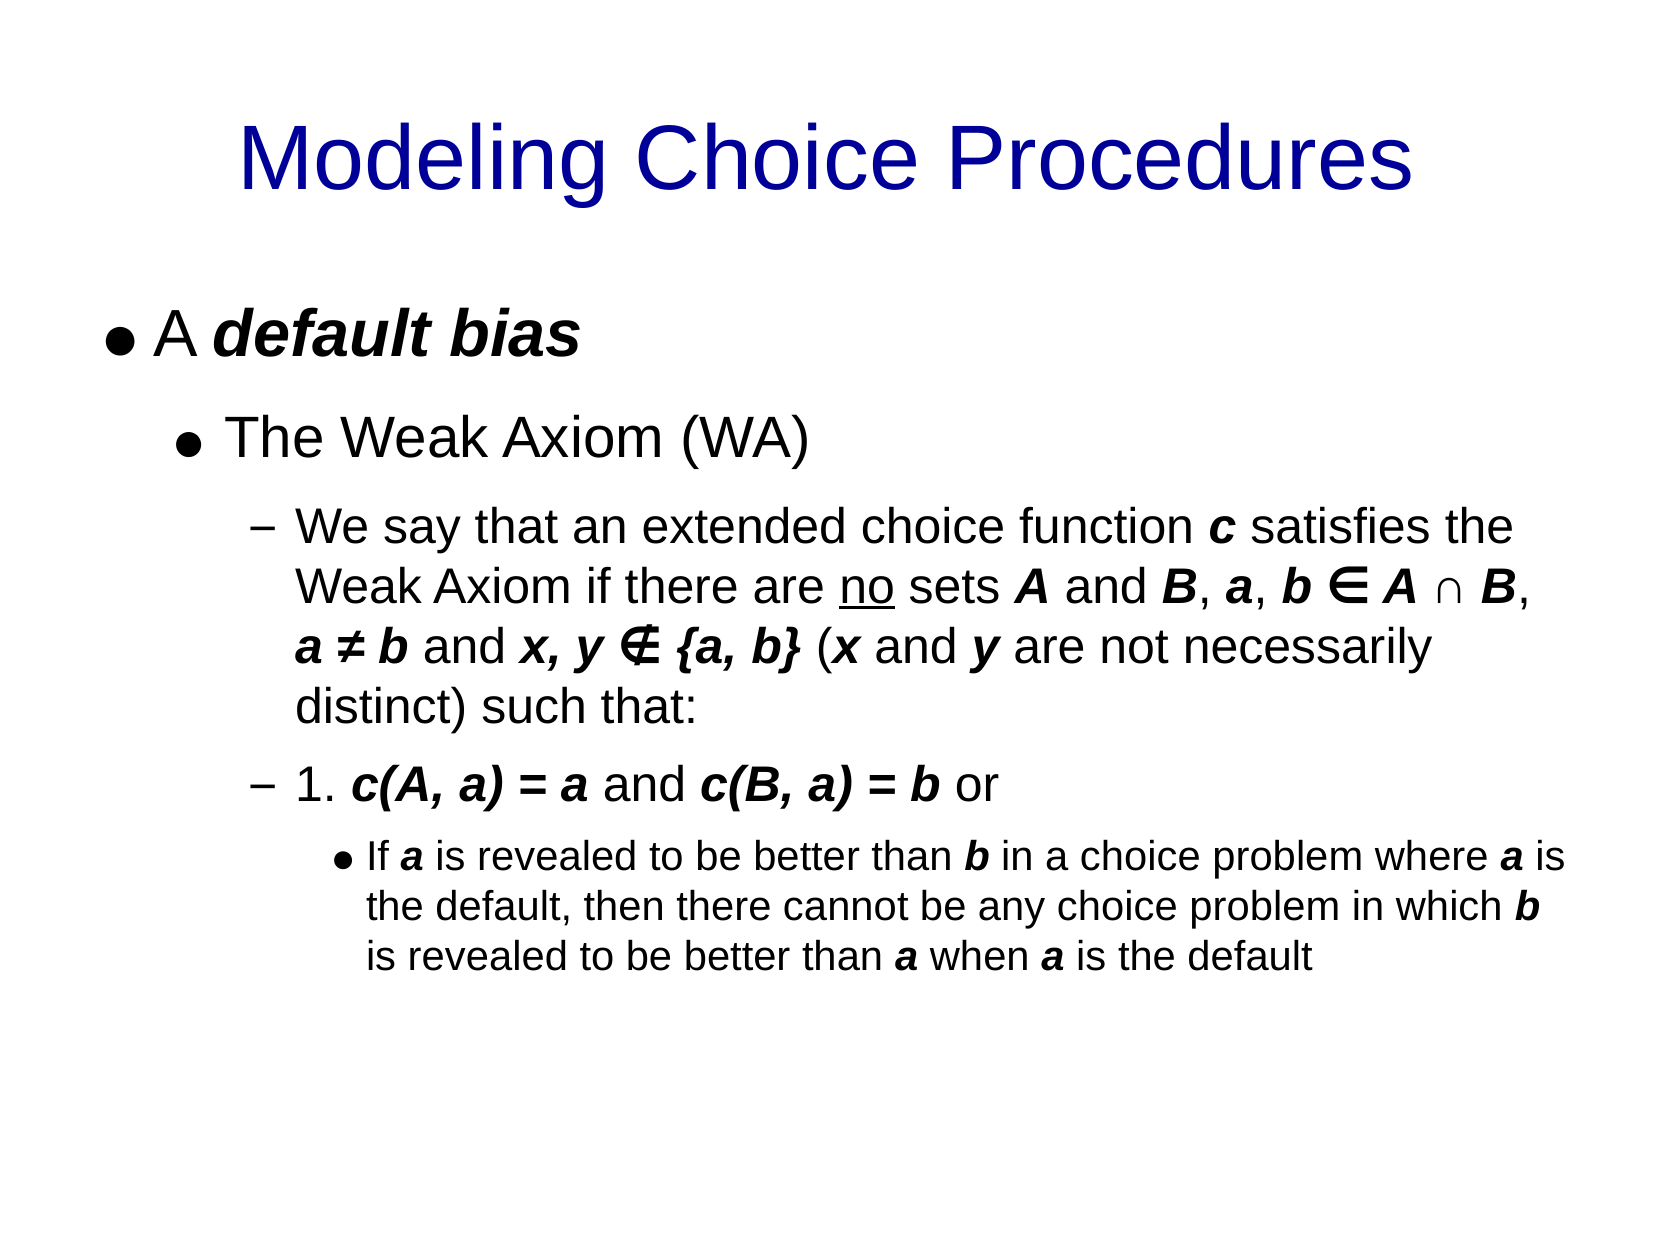

Modeling Choice Procedures
A default bias
The Weak Axiom (WA)
We say that an extended choice function c satisfies the Weak Axiom if there are no sets A and B, a, b ∈ A ∩ B, a ≠ b and x, y ∉ {a, b} (x and y are not necessarily distinct) such that:
1. c(A, a) = a and c(B, a) = b or
If a is revealed to be better than b in a choice problem where a is the default, then there cannot be any choice problem in which b is revealed to be better than a when a is the default